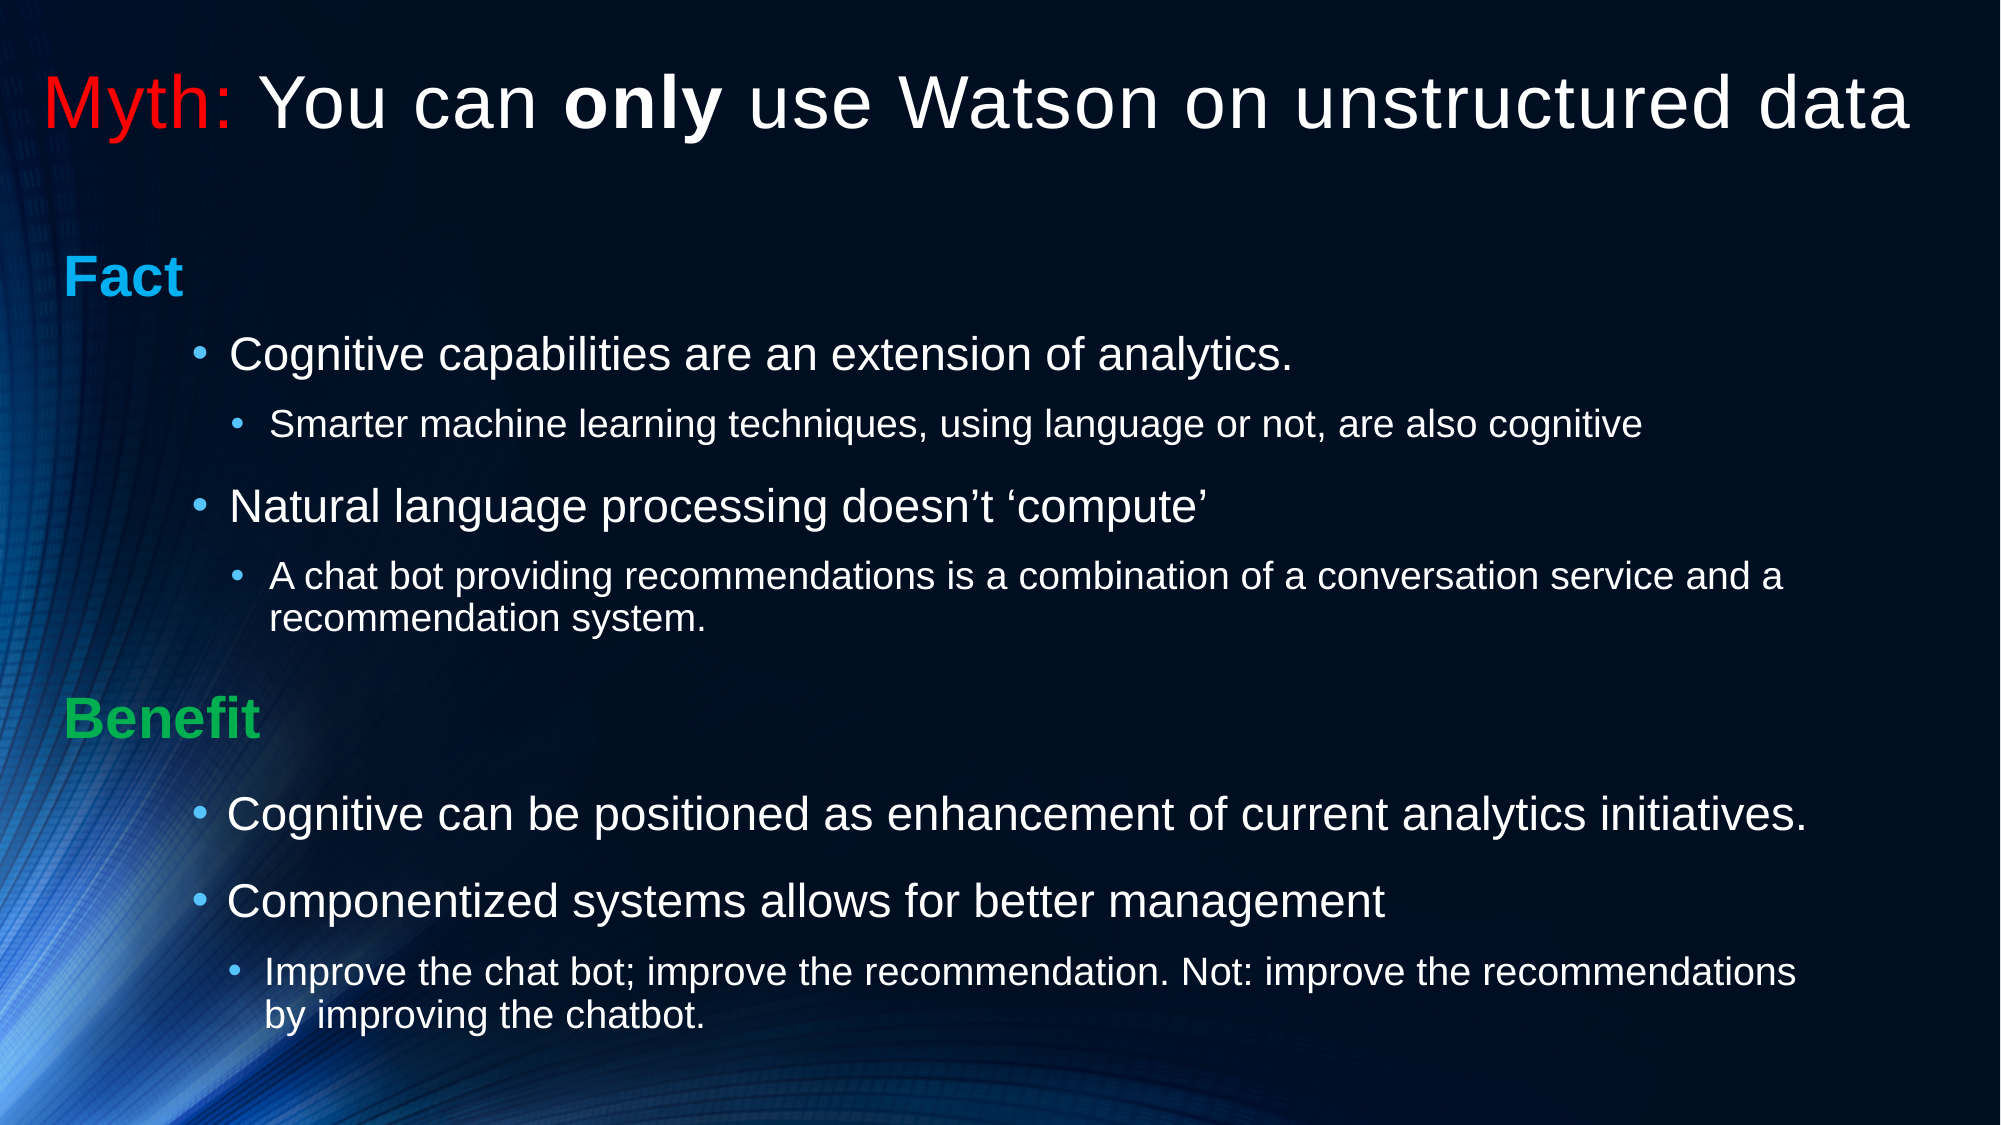

# Myth: You can only use Watson on unstructured data
Fact
Cognitive capabilities are an extension of analytics.
Smarter machine learning techniques, using language or not, are also cognitive
Natural language processing doesn’t ‘compute’
A chat bot providing recommendations is a combination of a conversation service and a recommendation system.
Benefit
Cognitive can be positioned as enhancement of current analytics initiatives.
Componentized systems allows for better management
Improve the chat bot; improve the recommendation. Not: improve the recommendations by improving the chatbot.